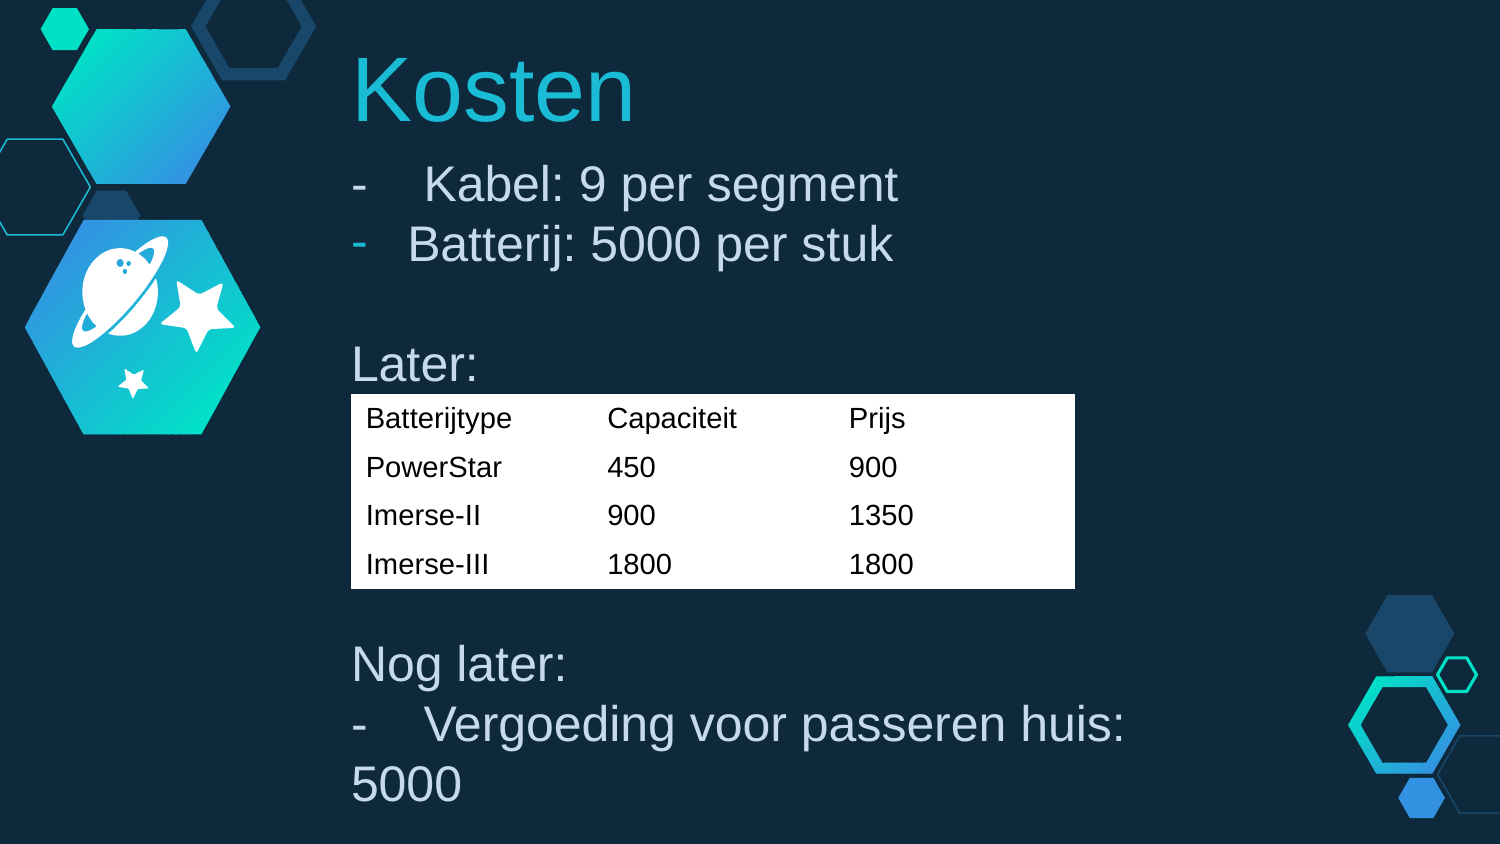

Kosten
-    Kabel: 9 per segment
Batterij: 5000 per stuk

Later:
\

Nog later:
-    Vergoeding voor passeren huis: 5000

| Batterijtype | Capaciteit | Prijs |
| --- | --- | --- |
| PowerStar | 450 | 900 |
| Imerse-II | 900 | 1350 |
| Imerse-III | 1800 | 1800 |